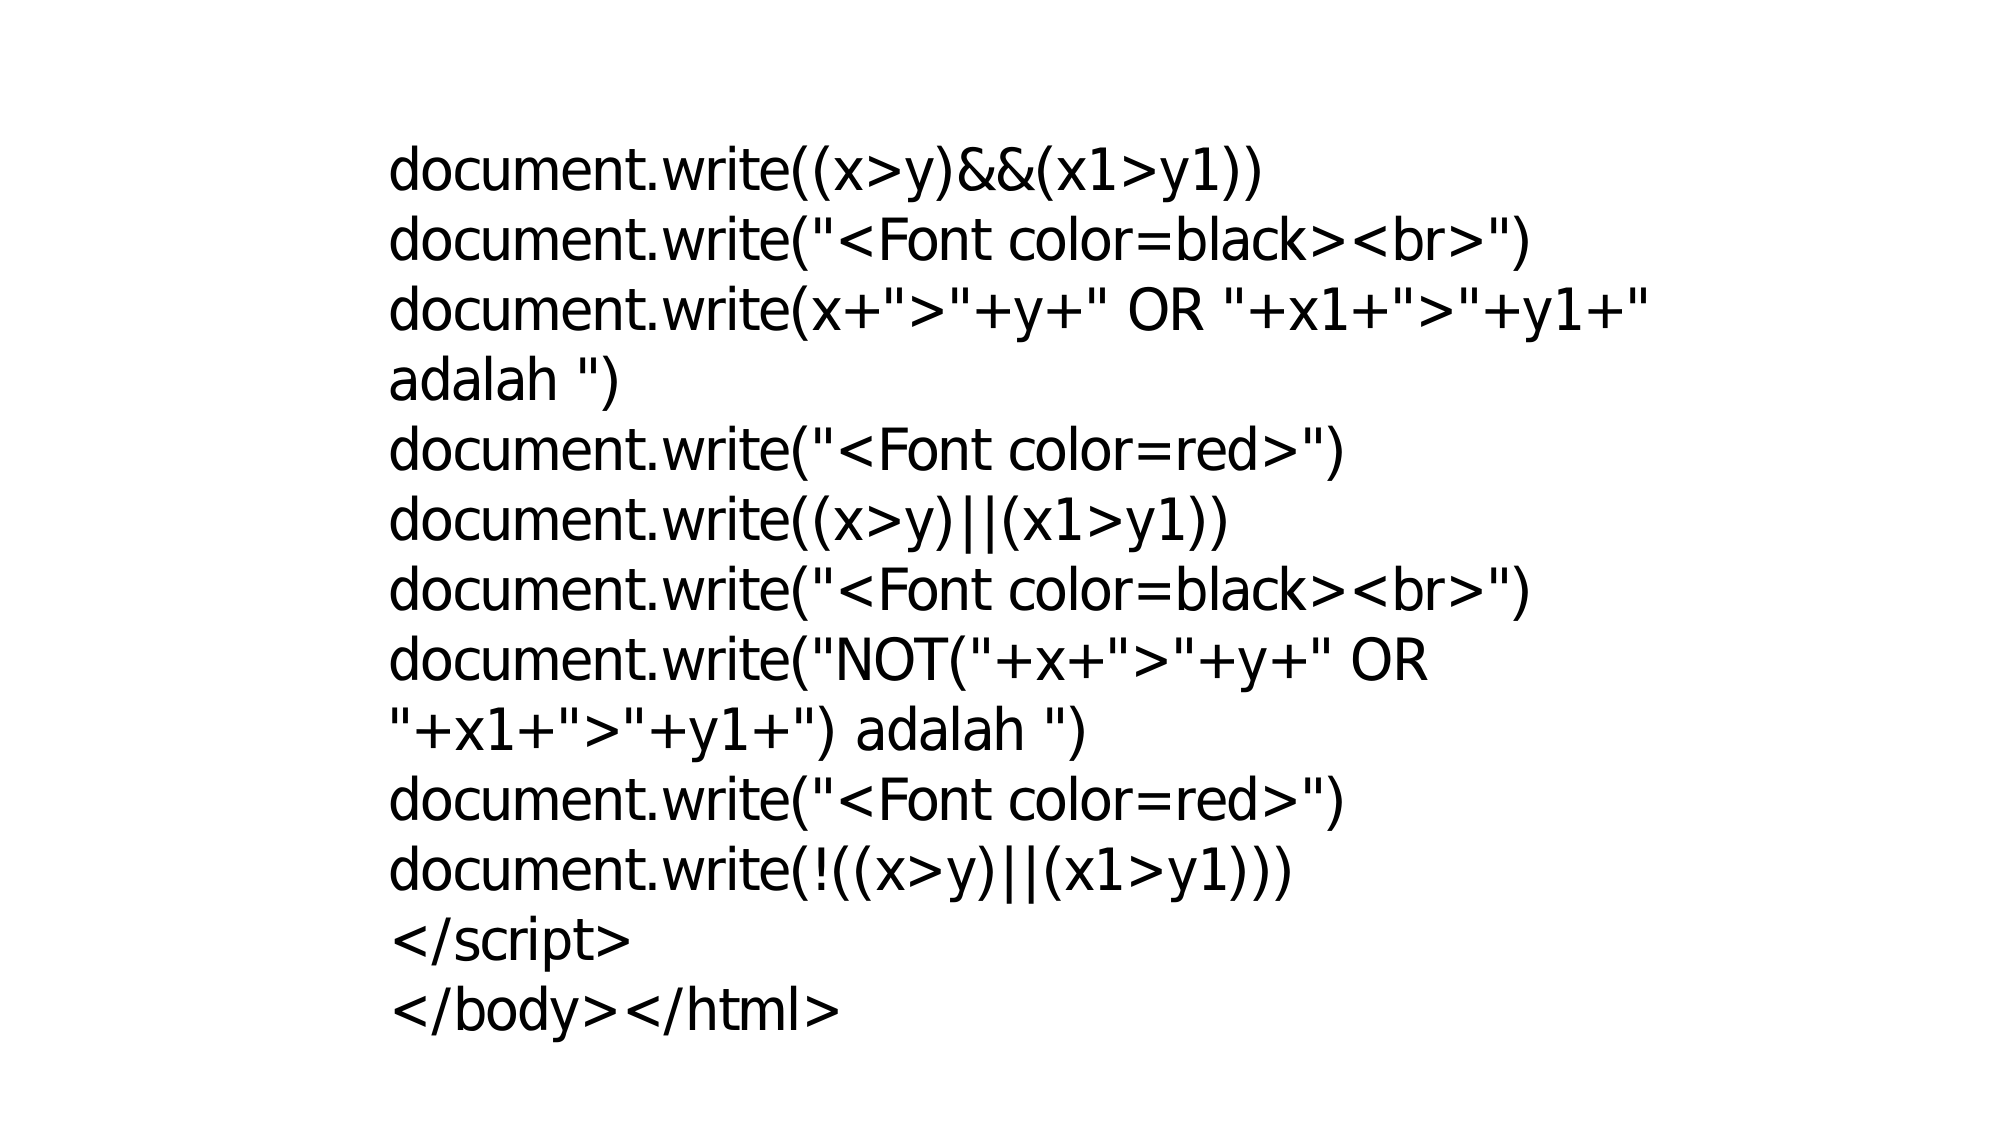

document.write((x>y)&&(x1>y1))
document.write("<Font color=black><br>")
document.write(x+">"+y+" OR "+x1+">"+y1+" adalah ")
document.write("<Font color=red>")
document.write((x>y)||(x1>y1))
document.write("<Font color=black><br>")
document.write("NOT("+x+">"+y+" OR "+x1+">"+y1+") adalah ")
document.write("<Font color=red>")
document.write(!((x>y)||(x1>y1)))
</script>
</body></html>